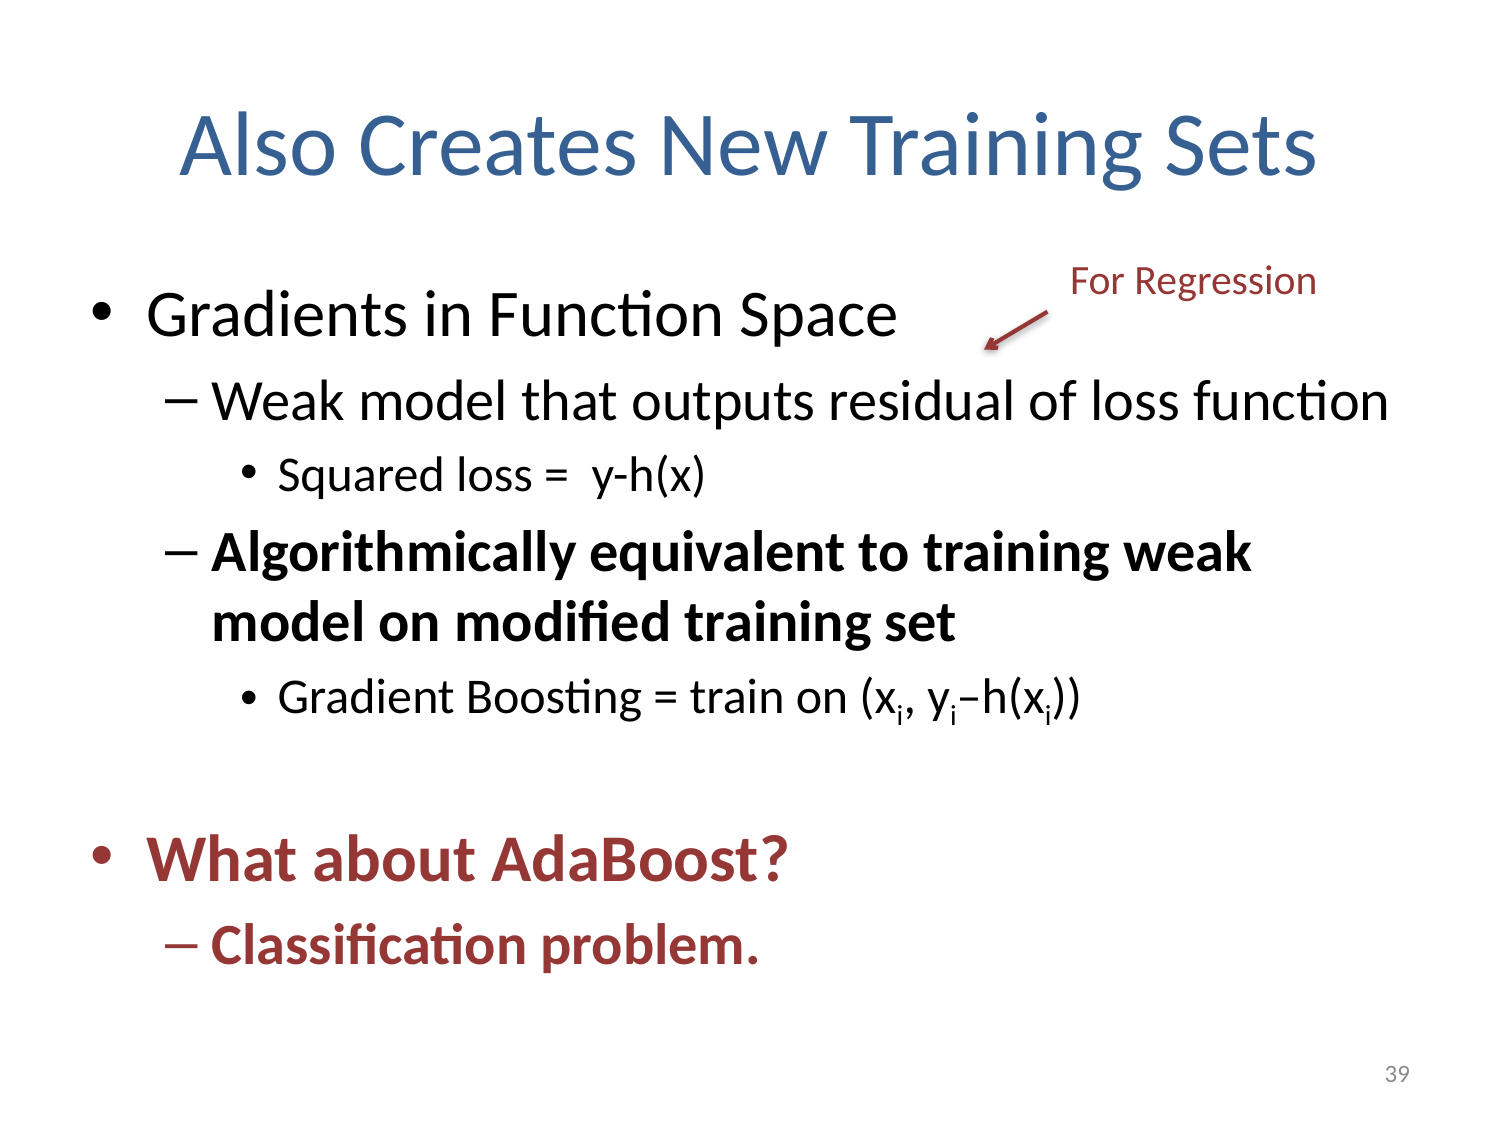

# Also Creates New Training Sets
For Regression
Gradients in Function Space
Weak model that outputs residual of loss function
Squared loss =  y-h(x)
Algorithmically equivalent to training weak model on modified training set
Gradient Boosting = train on (xi, yi–h(xi))

What about AdaBoost?
Classification problem.
39